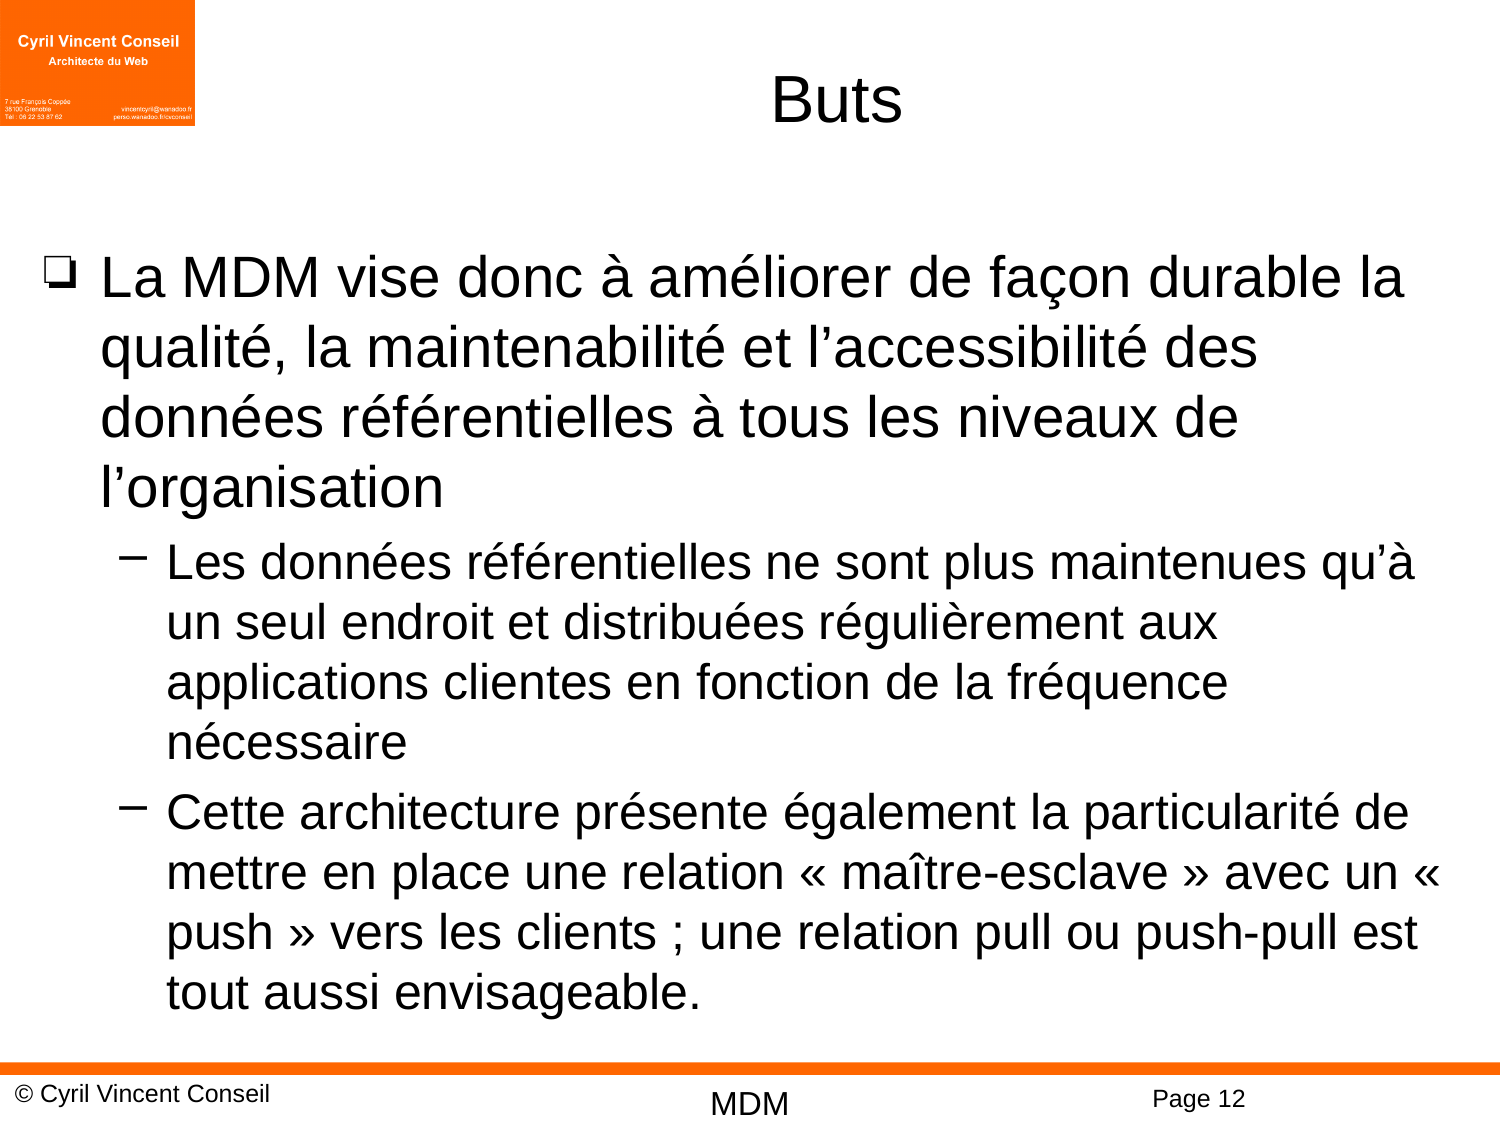

# Buts
La MDM vise donc à améliorer de façon durable la qualité, la maintenabilité et l’accessibilité des données référentielles à tous les niveaux de l’organisation
Les données référentielles ne sont plus maintenues qu’à un seul endroit et distribuées régulièrement aux applications clientes en fonction de la fréquence nécessaire
Cette architecture présente également la particularité de mettre en place une relation « maître-esclave » avec un « push » vers les clients ; une relation pull ou push-pull est tout aussi envisageable.